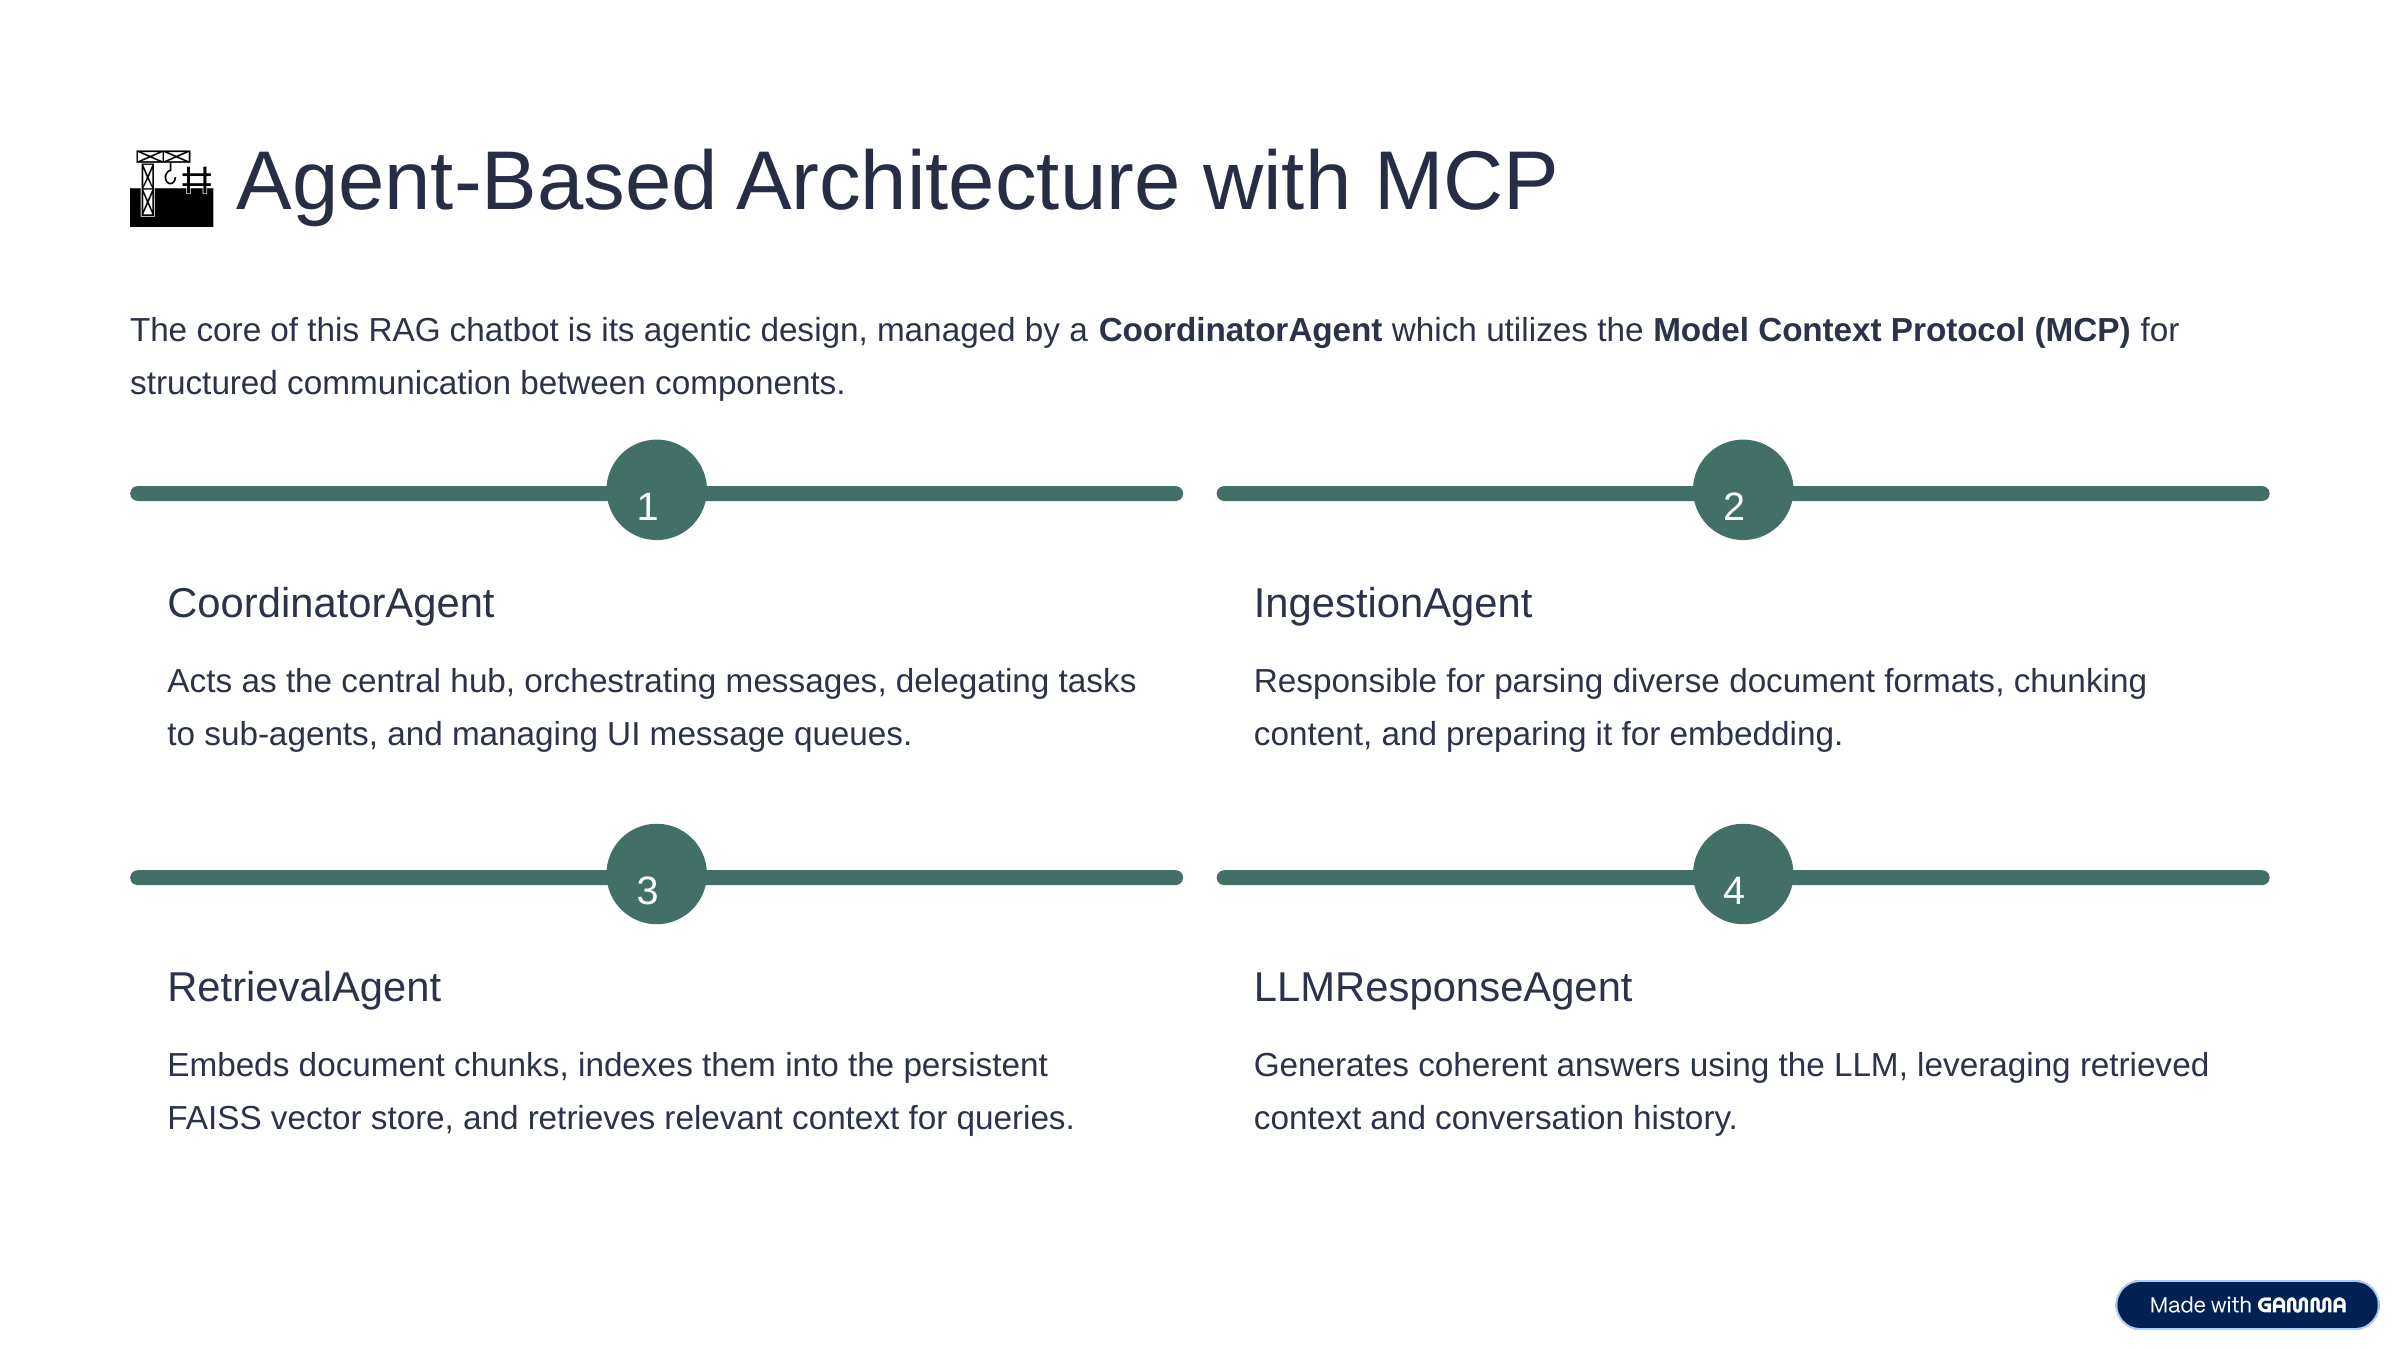

🏗️ Agent-Based Architecture with MCP
The core of this RAG chatbot is its agentic design, managed by a CoordinatorAgent which utilizes the Model Context Protocol (MCP) for structured communication between components.

1
2

CoordinatorAgent
IngestionAgent
Acts as the central hub, orchestrating messages, delegating tasks to sub-agents, and managing UI message queues.
Responsible for parsing diverse document formats, chunking content, and preparing it for embedding.

3
4

RetrievalAgent
LLMResponseAgent
Embeds document chunks, indexes them into the persistent FAISS vector store, and retrieves relevant context for queries.
Generates coherent answers using the LLM, leveraging retrieved context and conversation history.